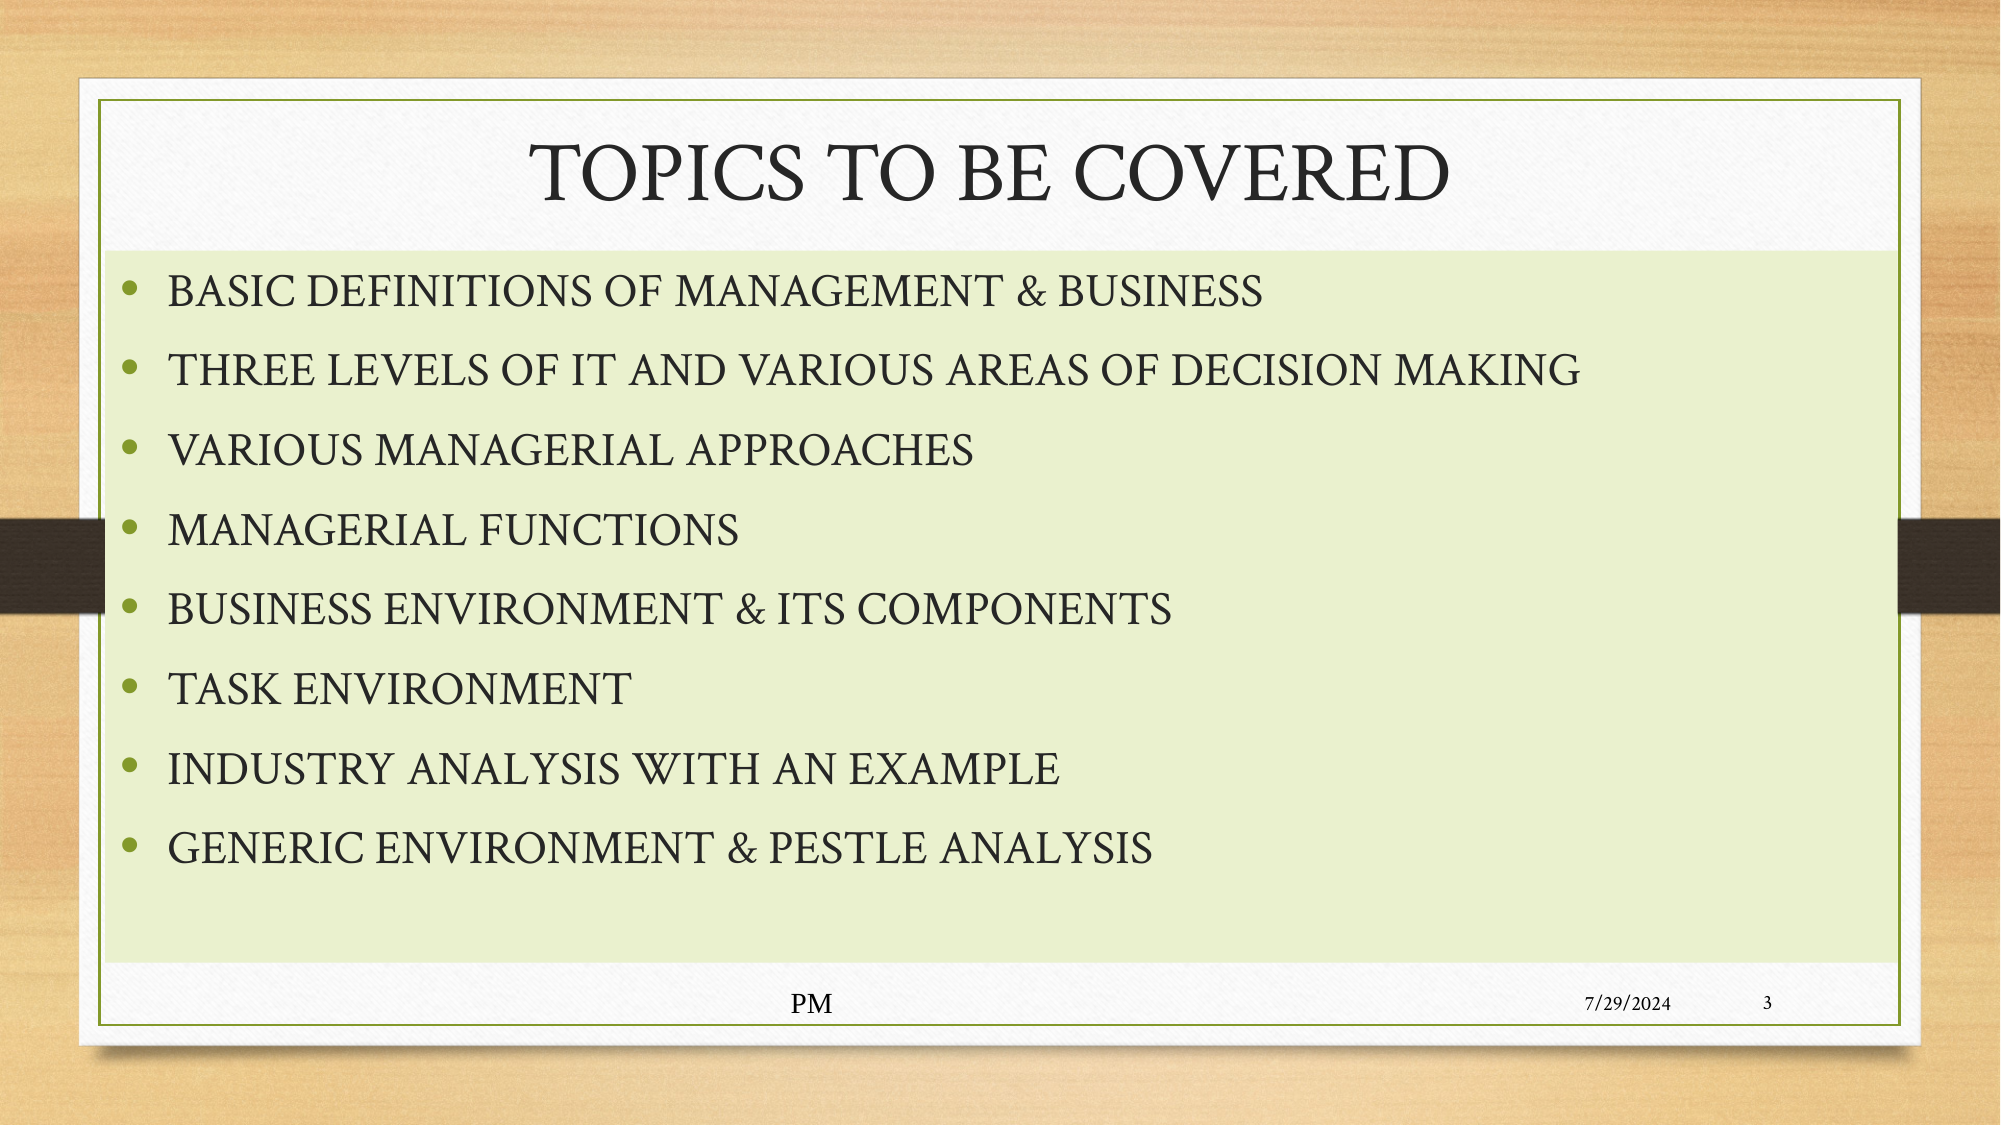

# TOPICS TO BE COVERED
BASIC DEFINITIONS OF MANAGEMENT & BUSINESS
THREE LEVELS OF IT AND VARIOUS AREAS OF DECISION MAKING
VARIOUS MANAGERIAL APPROACHES
MANAGERIAL FUNCTIONS
BUSINESS ENVIRONMENT & ITS COMPONENTS
TASK ENVIRONMENT
INDUSTRY ANALYSIS WITH AN EXAMPLE
GENERIC ENVIRONMENT & PESTLE ANALYSIS

PM
7/29/2024
3